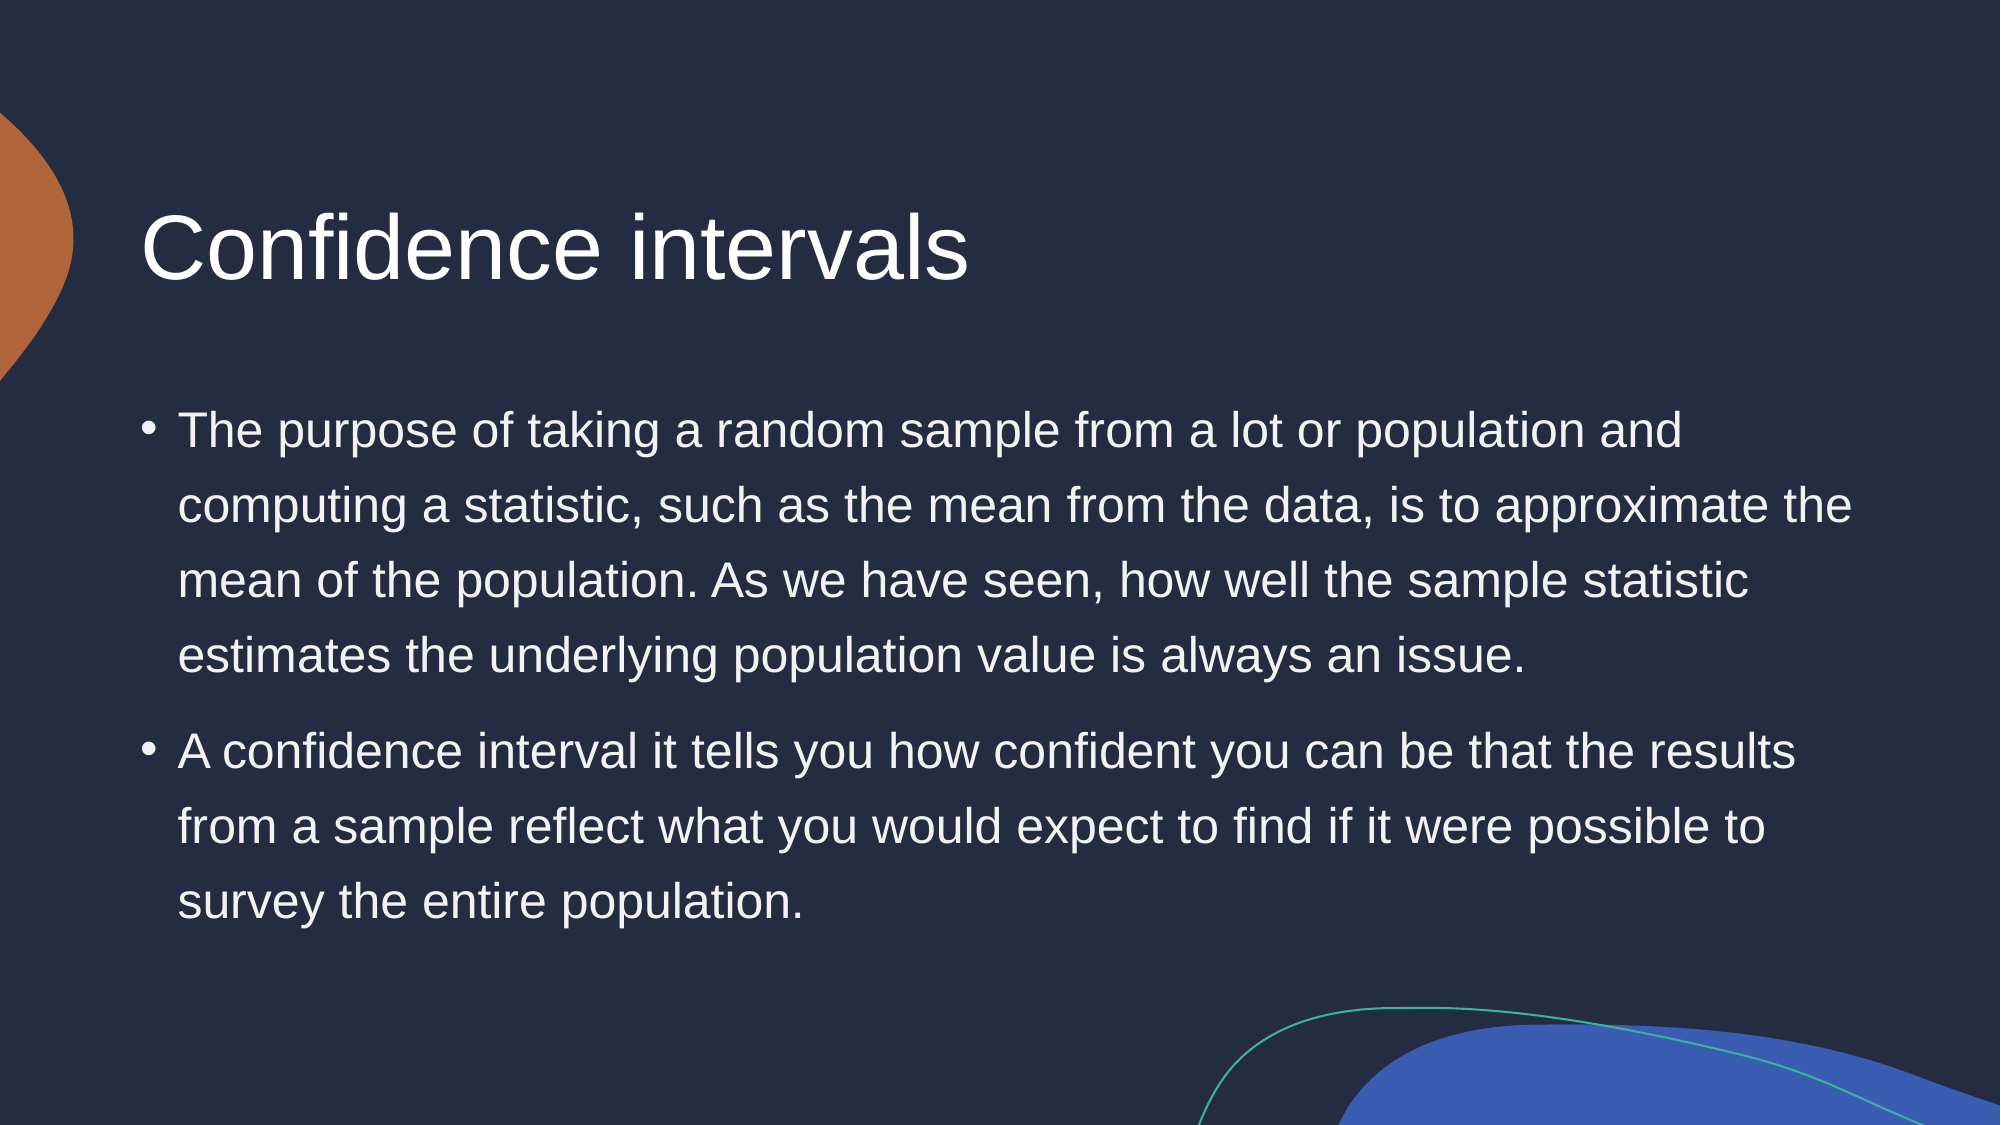

# Confidence intervals
The purpose of taking a random sample from a lot or population and computing a statistic, such as the mean from the data, is to approximate the mean of the population. As we have seen, how well the sample statistic estimates the underlying population value is always an issue.
A confidence interval it tells you how confident you can be that the results from a sample reflect what you would expect to find if it were possible to survey the entire population.